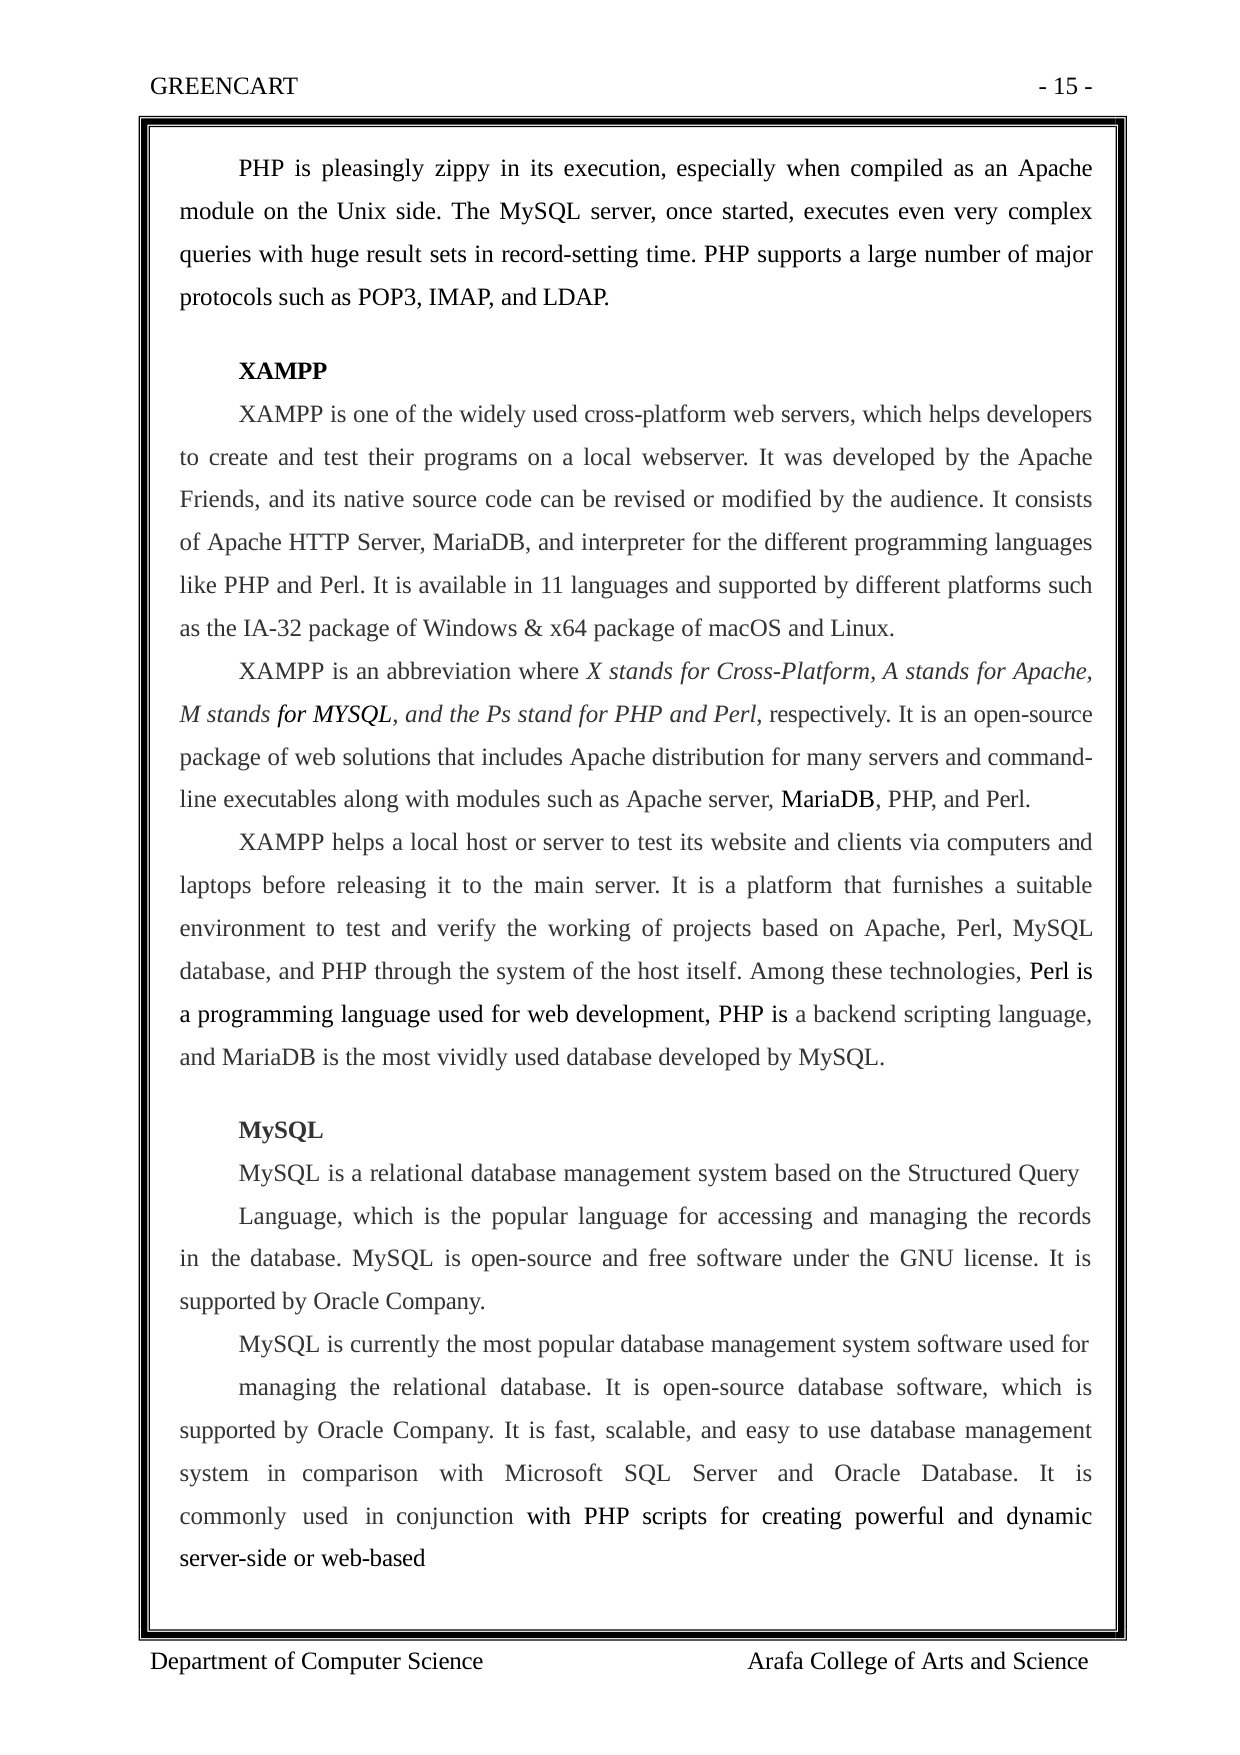

GREENCART 	- 15 -

PHP is pleasingly zippy in its execution, especially when compiled as an Apache module on the Unix side. The MySQL server, once started, executes even very complex queries with huge result sets in record-setting time. PHP supports a large number of major protocols such as POP3, IMAP, and LDAP.

XAMPP
XAMPP is one of the widely used cross-platform web servers, which helps developers to create and test their programs on a local webserver. It was developed by the Apache Friends, and its native source code can be revised or modified by the audience. It consists of Apache HTTP Server, MariaDB, and interpreter for the different programming languages like PHP and Perl. It is available in 11 languages and supported by different platforms such as the IA-32 package of Windows & x64 package of macOS and Linux.
XAMPP is an abbreviation where X stands for Cross-Platform, A stands for Apache, M stands for MYSQL, and the Ps stand for PHP and Perl, respectively. It is an open-source package of web solutions that includes Apache distribution for many servers and command- line executables along with modules such as Apache server, MariaDB, PHP, and Perl.
XAMPP helps a local host or server to test its website and clients via computers and laptops before releasing it to the main server. It is a platform that furnishes a suitable environment to test and verify the working of projects based on Apache, Perl, MySQL database, and PHP through the system of the host itself. Among these technologies, Perl is a programming language used for web development, PHP is a backend scripting language, and MariaDB is the most vividly used database developed by MySQL.

MySQL
MySQL is a relational database management system based on the Structured Query
Language, which is the popular language for accessing and managing the records in the database. MySQL is open-source and free software under the GNU license. It is supported by Oracle Company.
MySQL is currently the most popular database management system software used for
managing the relational database. It is open-source database software, which is supported by Oracle Company. It is fast, scalable, and easy to use database management system in comparison with Microsoft SQL Server and Oracle Database. It is commonly used in conjunction with PHP scripts for creating powerful and dynamic server-side or web-based

Department of Computer Science
Arafa College of Arts and Science